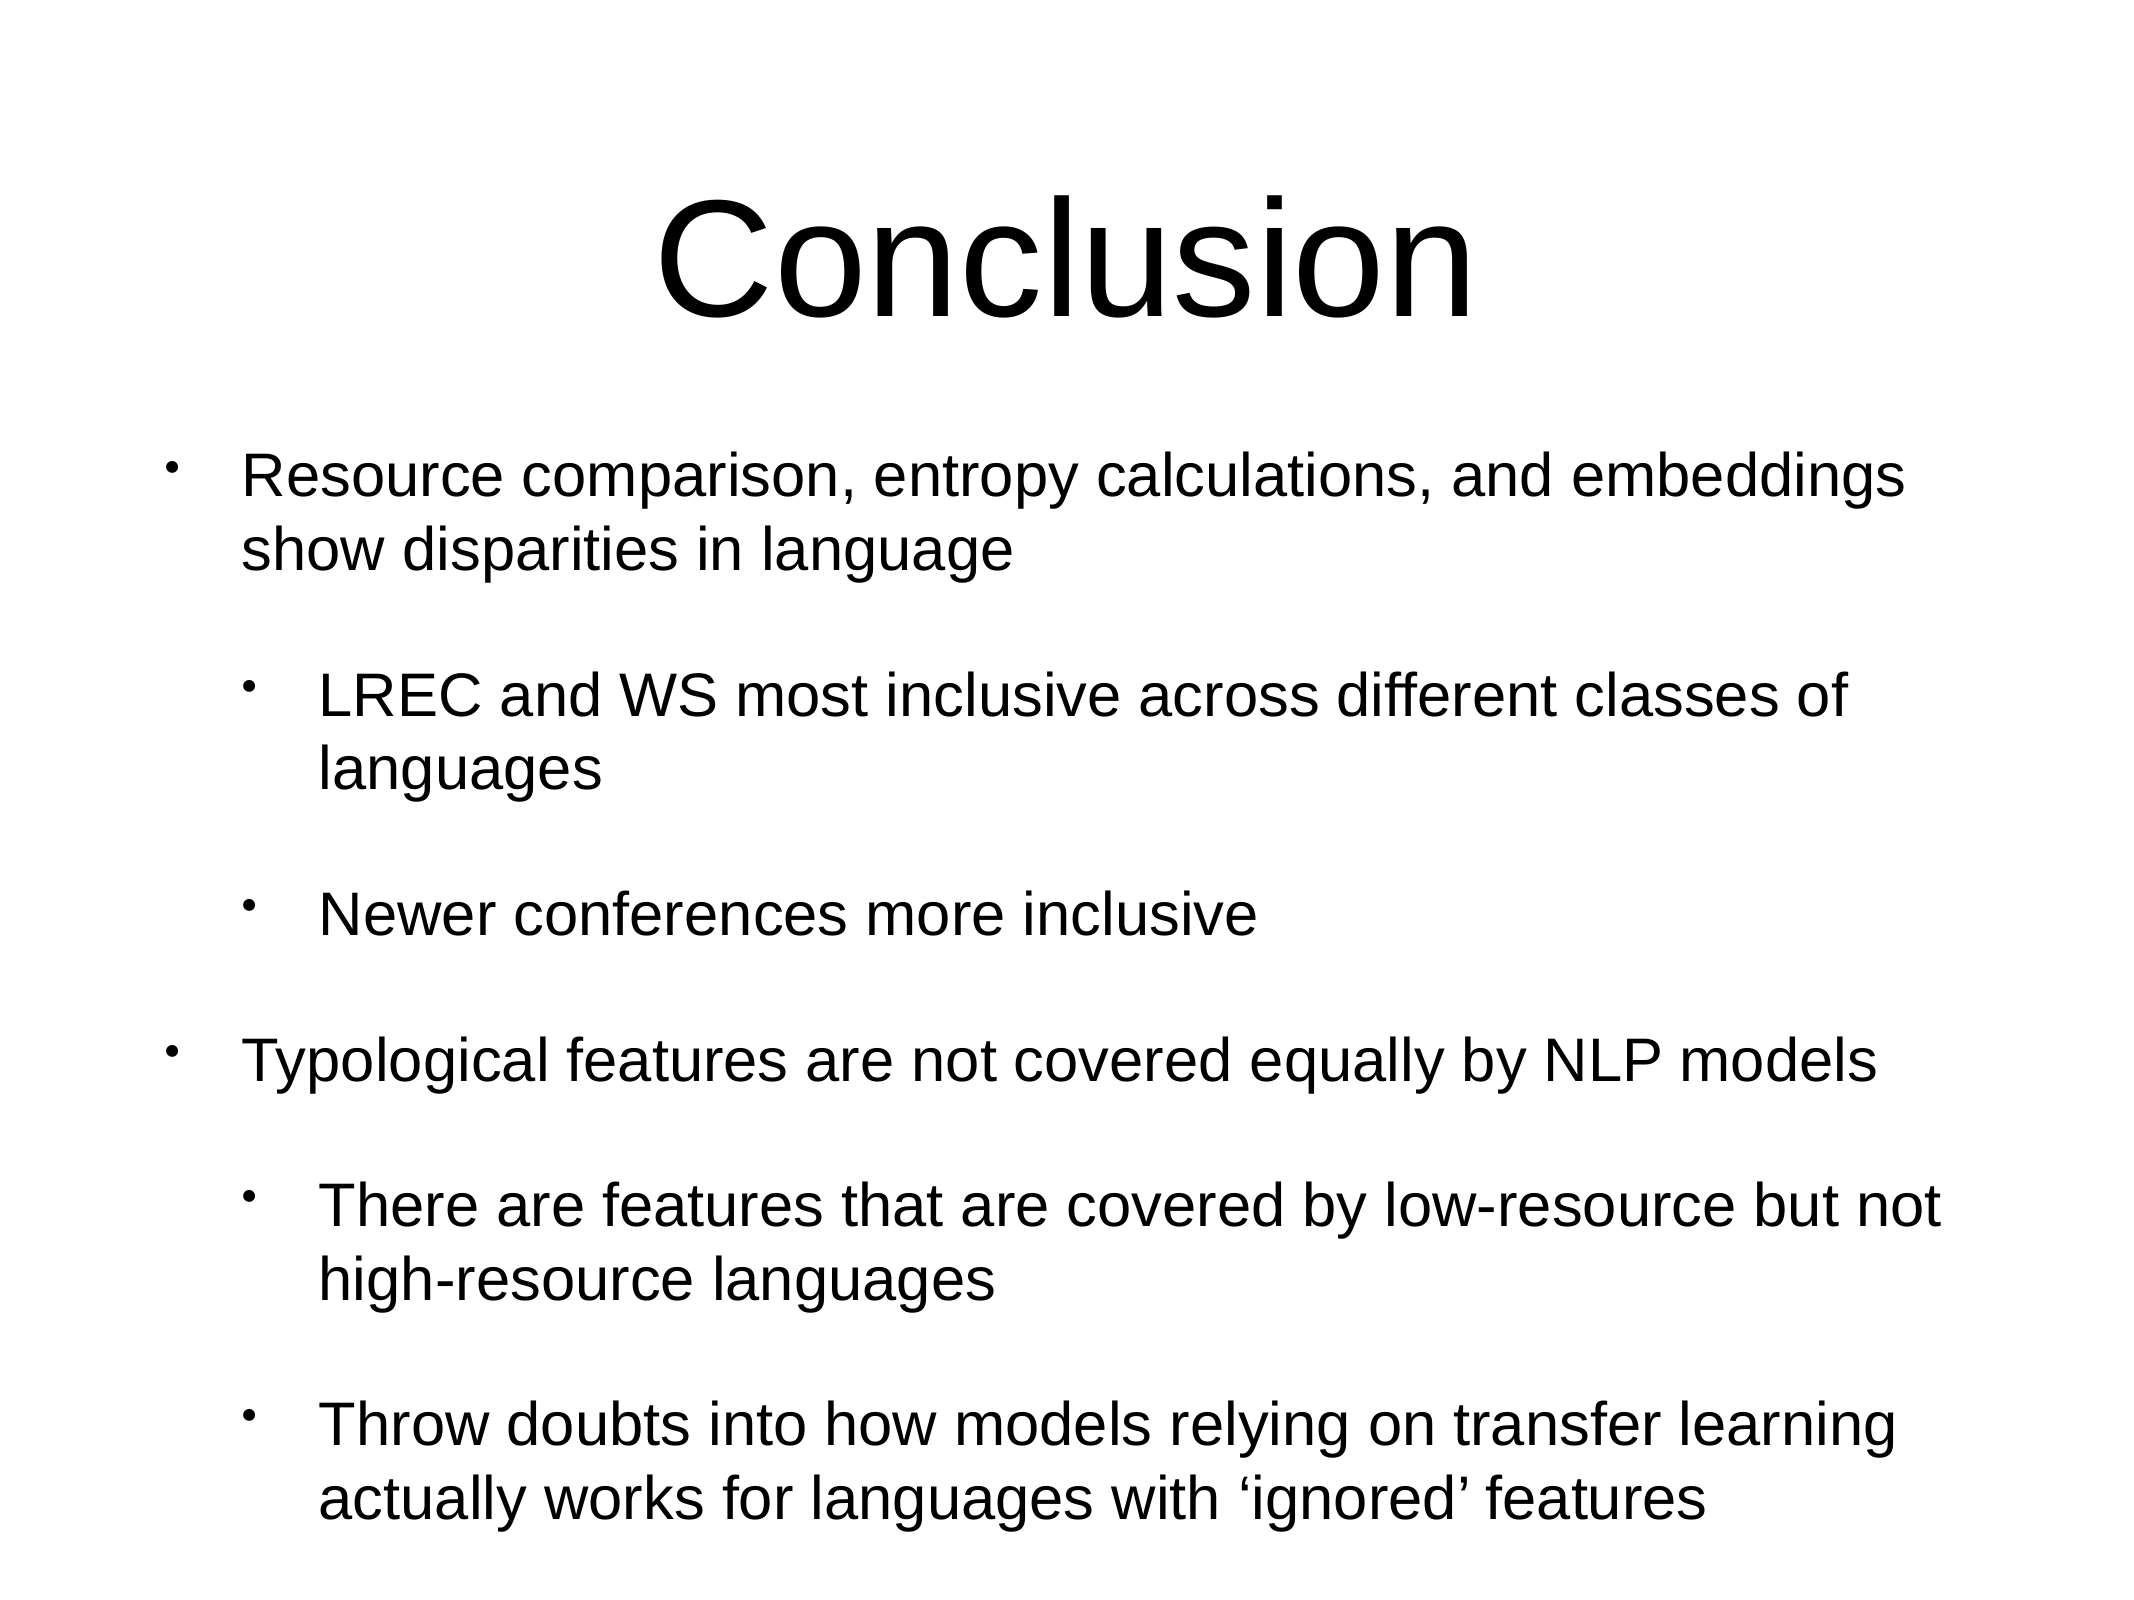

# Conclusion
Resource comparison, entropy calculations, and embeddings show disparities in language
LREC and WS most inclusive across different classes of languages
Newer conferences more inclusive
Typological features are not covered equally by NLP models
There are features that are covered by low-resource but not high-resource languages
Throw doubts into how models relying on transfer learning actually works for languages with ‘ignored’ features